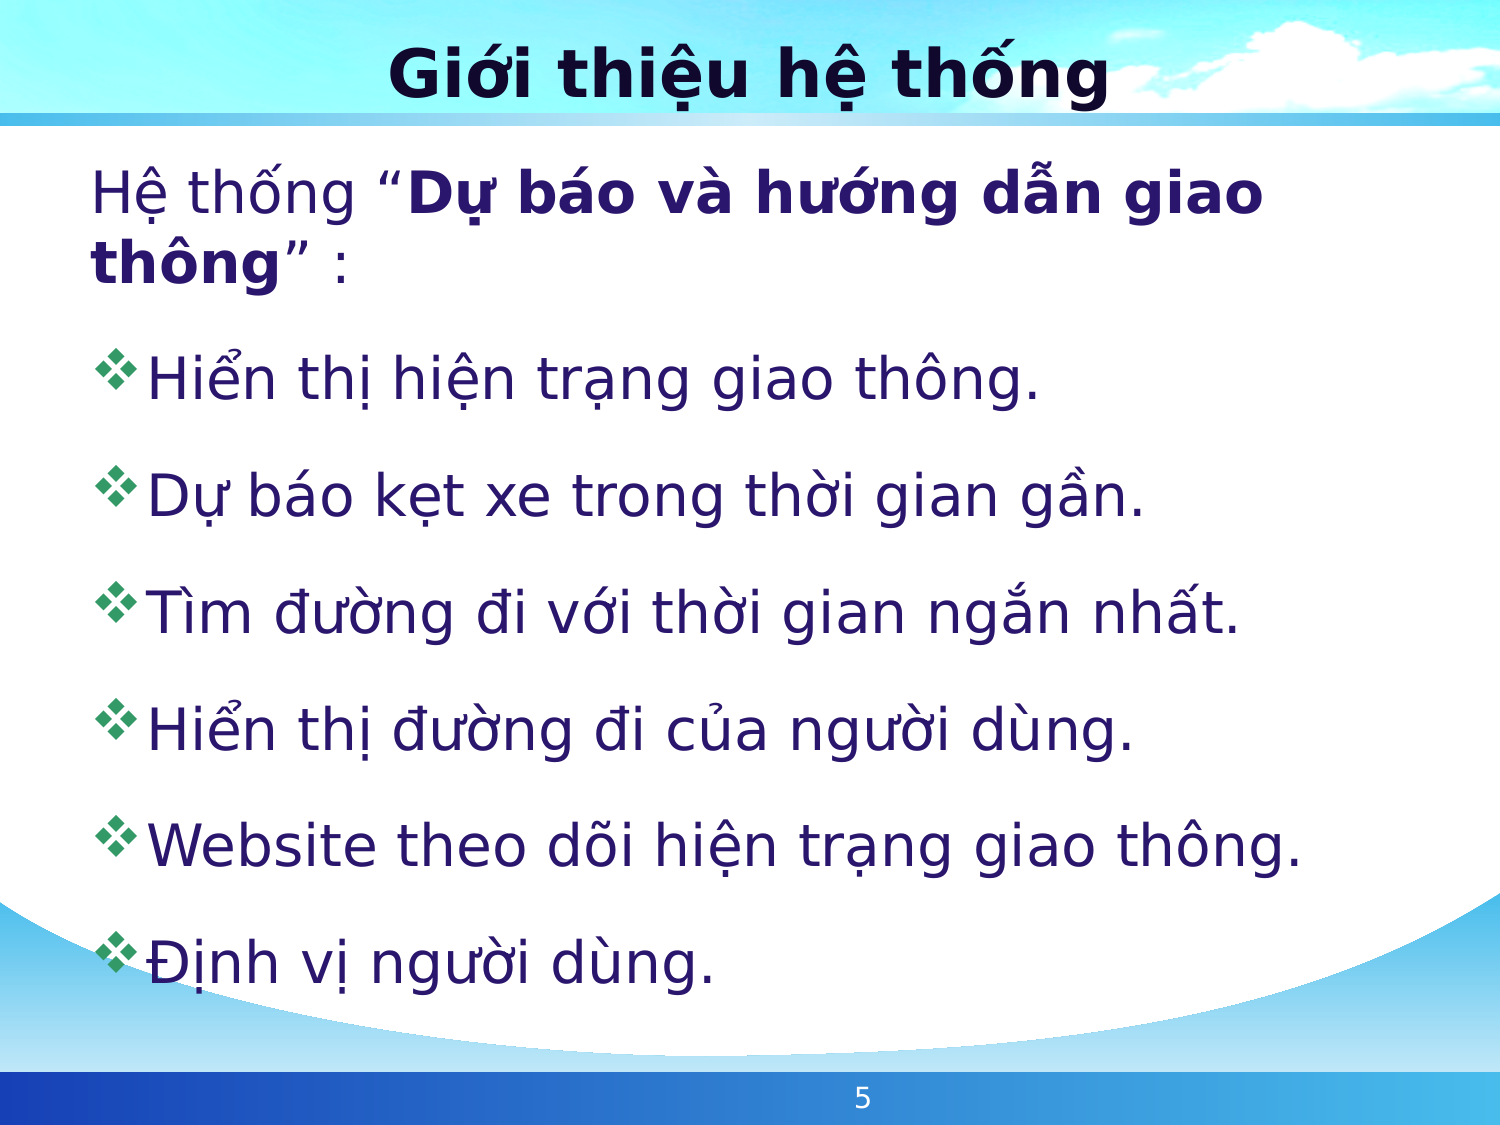

# Giới thiệu hệ thống
Hệ thống “Dự báo và hướng dẫn giao thông” :
Hiển thị hiện trạng giao thông.
Dự báo kẹt xe trong thời gian gần.
Tìm đường đi với thời gian ngắn nhất.
Hiển thị đường đi của người dùng.
Website theo dõi hiện trạng giao thông.
Định vị người dùng.

5